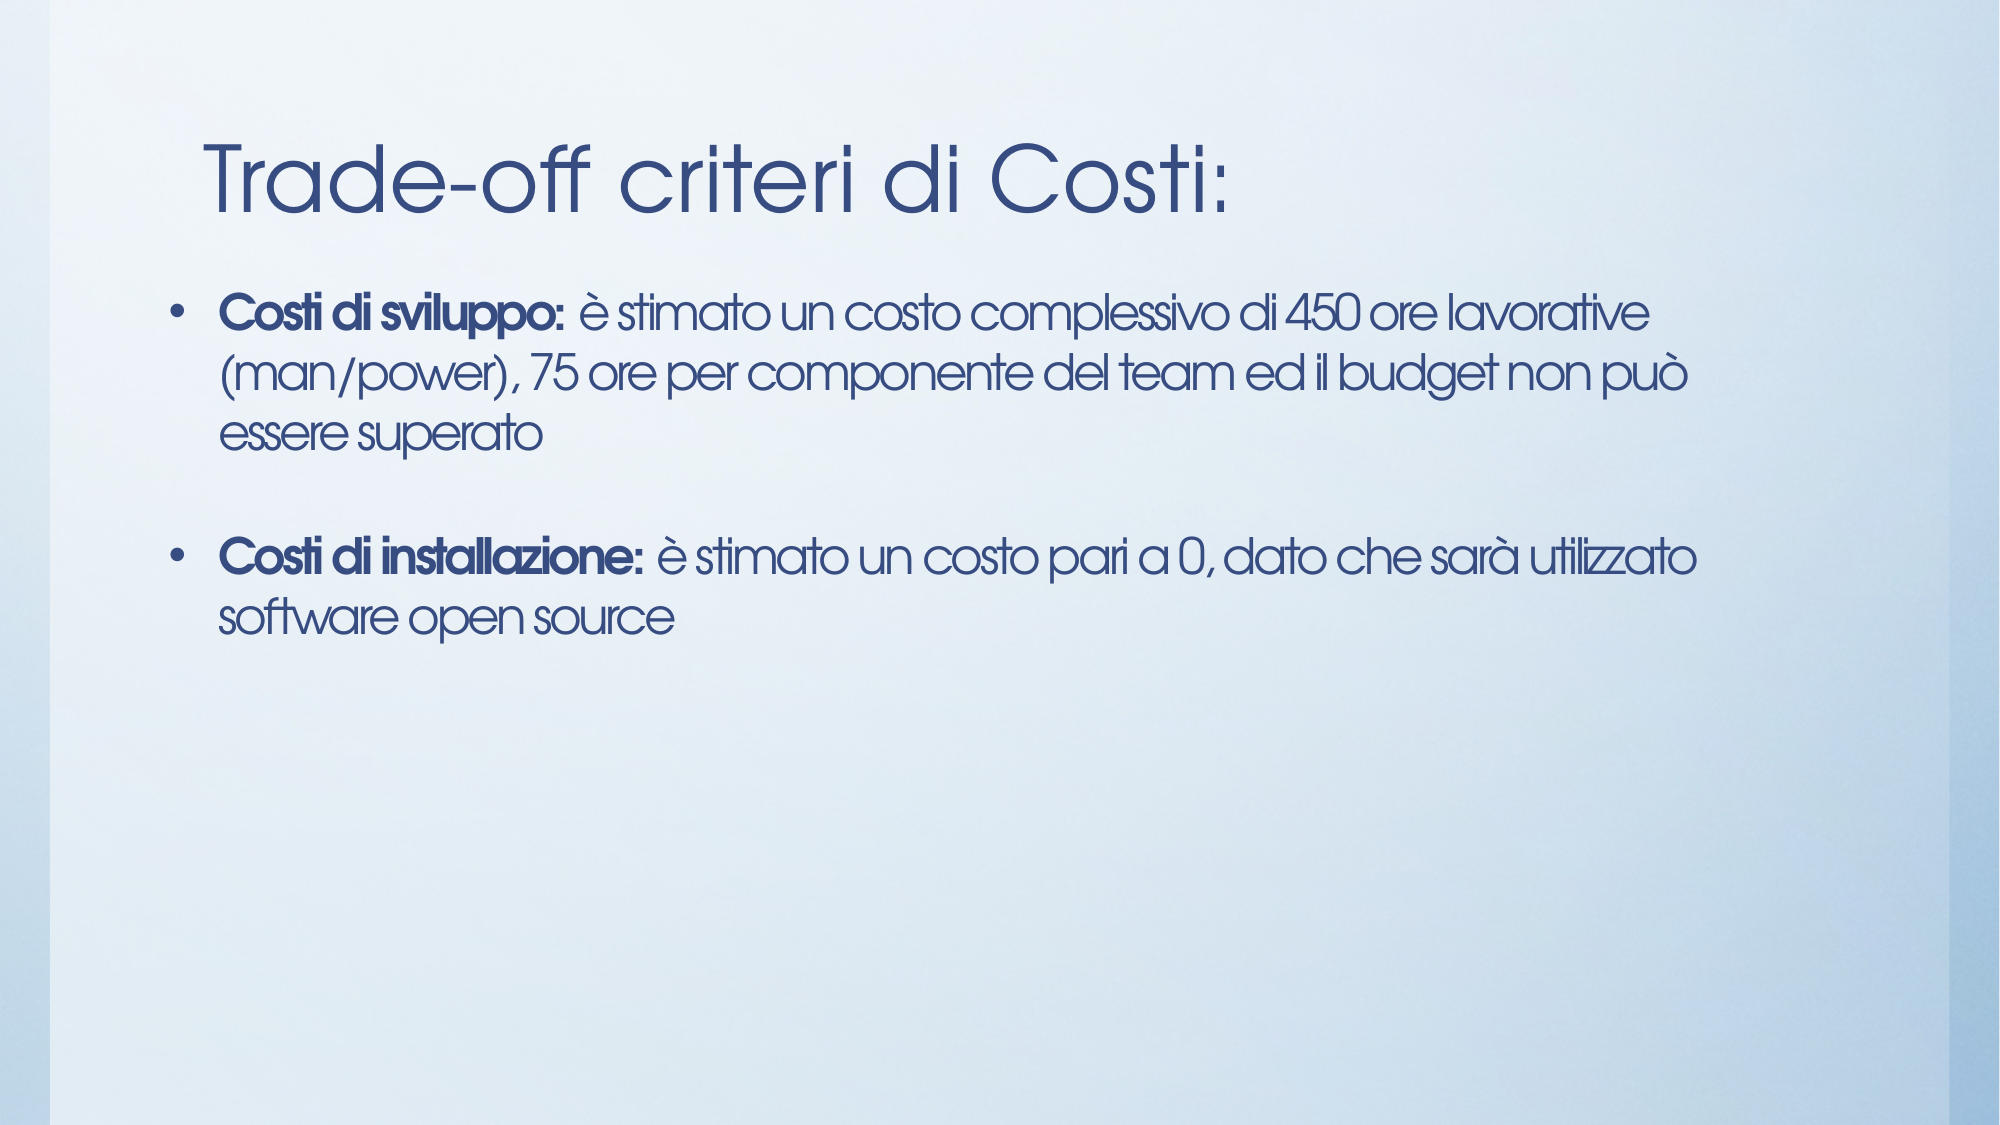

# Trade-off criteri di Costi:
Costi di sviluppo: è stimato un costo complessivo di 450 ore lavorative (man/power), 75 ore per componente del team ed il budget non può essere superato

Costi di installazione: è stimato un costo pari a 0, dato che sarà utilizzato software open source